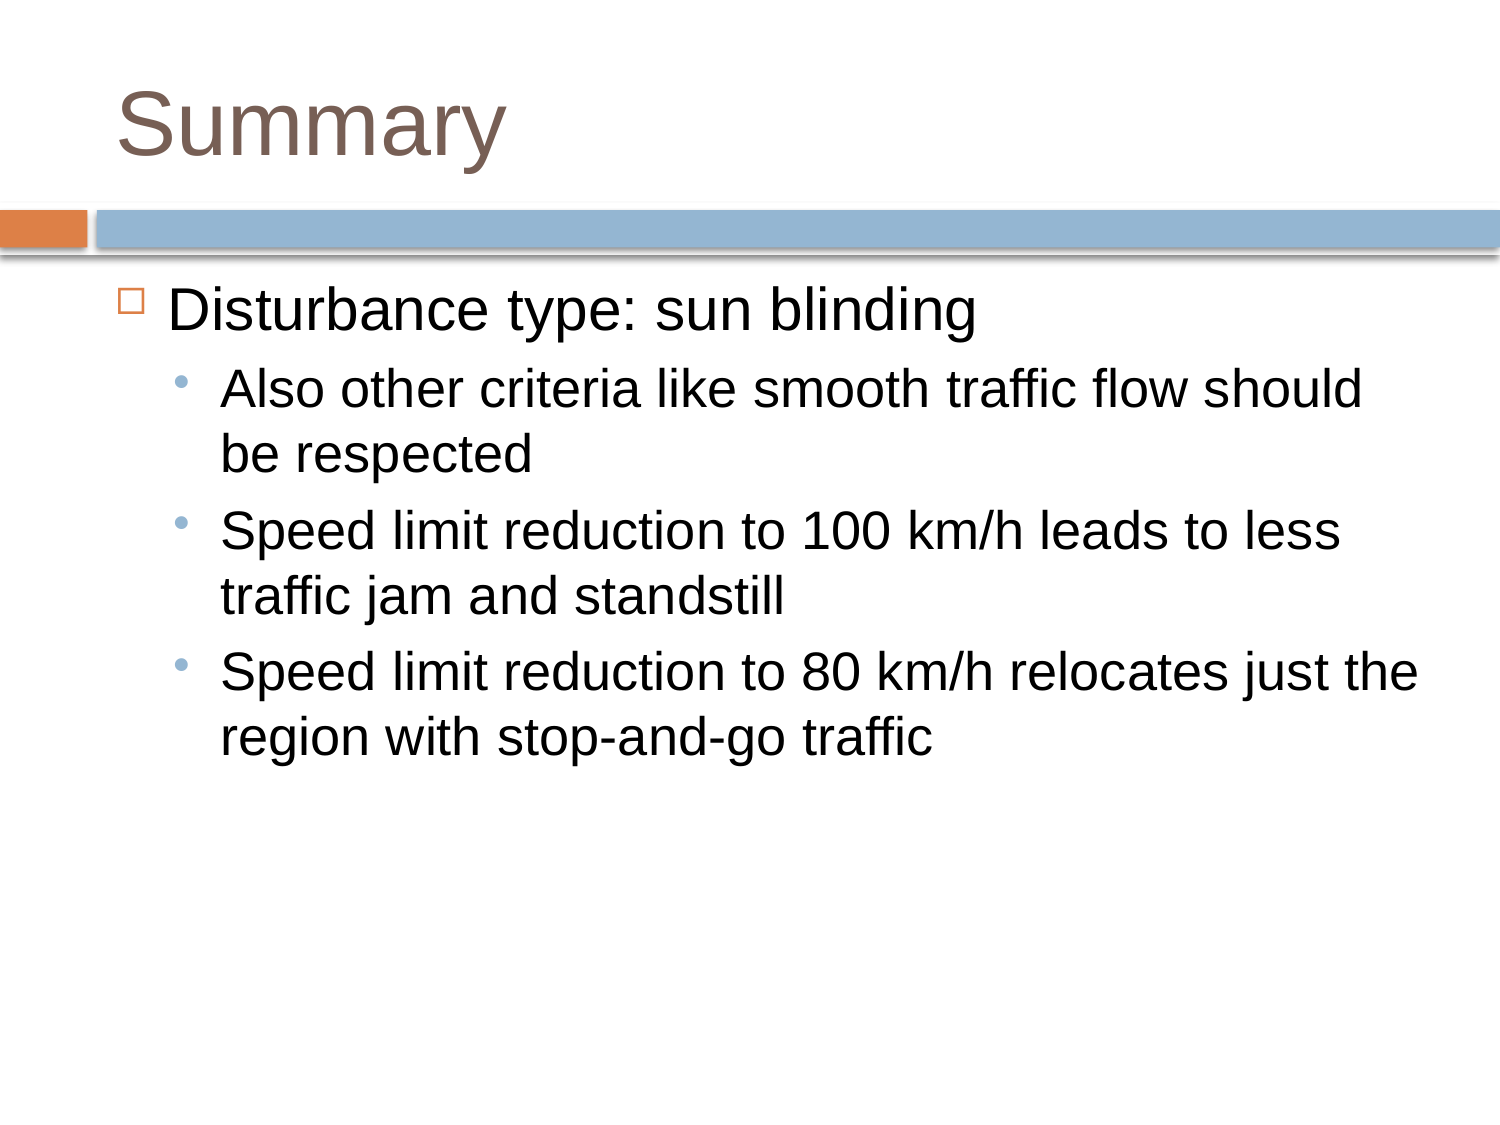

# Summary
Disturbance type: sun blinding
Also other criteria like smooth traffic flow should be respected
Speed limit reduction to 100 km/h leads to less traffic jam and standstill
Speed limit reduction to 80 km/h relocates just the region with stop-and-go traffic